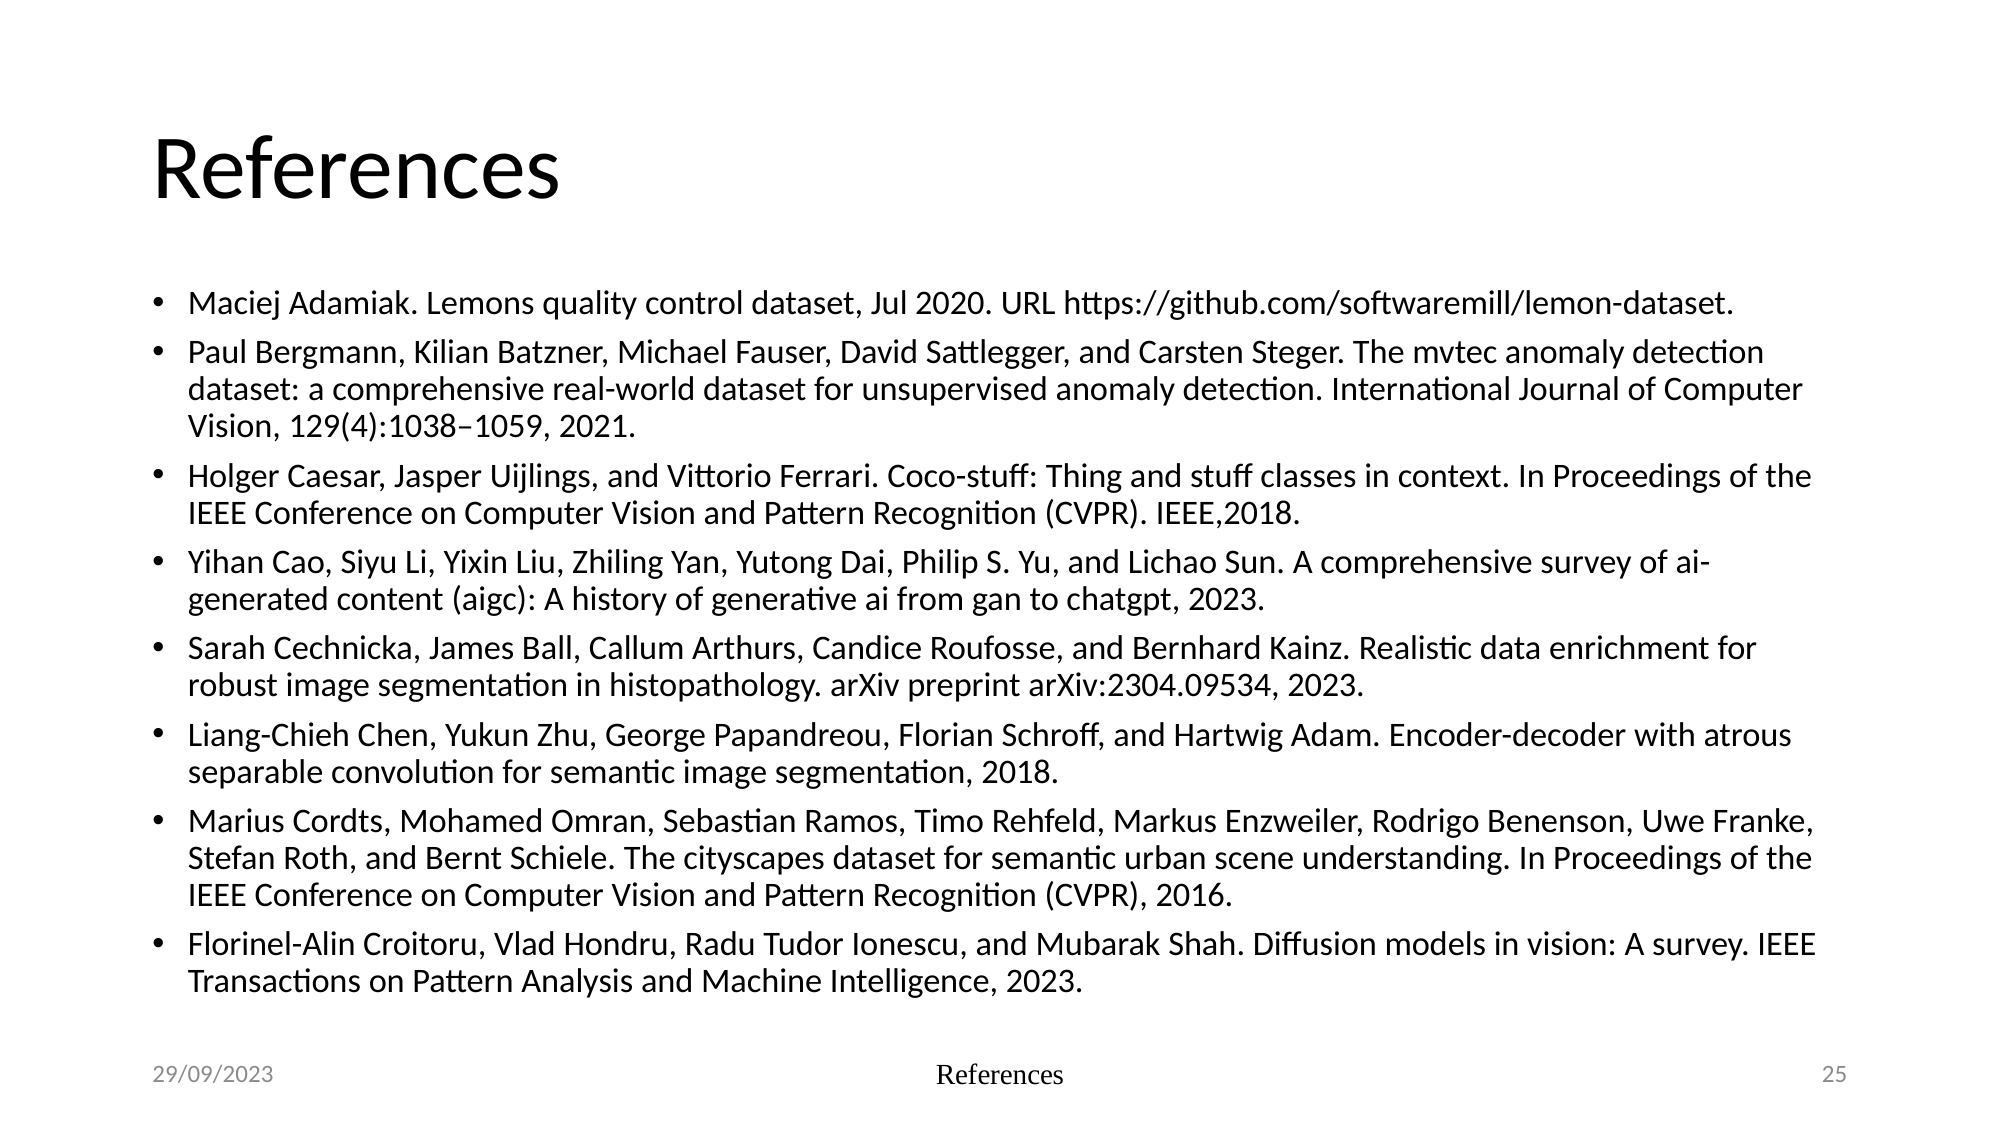

# References
Maciej Adamiak. Lemons quality control dataset, Jul 2020. URL https://github.com/softwaremill/lemon-dataset.
Paul Bergmann, Kilian Batzner, Michael Fauser, David Sattlegger, and Carsten Steger. The mvtec anomaly detection dataset: a comprehensive real-world dataset for unsupervised anomaly detection. International Journal of Computer Vision, 129(4):1038–1059, 2021.
Holger Caesar, Jasper Uijlings, and Vittorio Ferrari. Coco-stuff: Thing and stuff classes in context. In Proceedings of the IEEE Conference on Computer Vision and Pattern Recognition (CVPR). IEEE,2018.
Yihan Cao, Siyu Li, Yixin Liu, Zhiling Yan, Yutong Dai, Philip S. Yu, and Lichao Sun. A comprehensive survey of ai-generated content (aigc): A history of generative ai from gan to chatgpt, 2023.
Sarah Cechnicka, James Ball, Callum Arthurs, Candice Roufosse, and Bernhard Kainz. Realistic data enrichment for robust image segmentation in histopathology. arXiv preprint arXiv:2304.09534, 2023.
Liang-Chieh Chen, Yukun Zhu, George Papandreou, Florian Schroff, and Hartwig Adam. Encoder-decoder with atrous separable convolution for semantic image segmentation, 2018.
Marius Cordts, Mohamed Omran, Sebastian Ramos, Timo Rehfeld, Markus Enzweiler, Rodrigo Benenson, Uwe Franke, Stefan Roth, and Bernt Schiele. The cityscapes dataset for semantic urban scene understanding. In Proceedings of the IEEE Conference on Computer Vision and Pattern Recognition (CVPR), 2016.
Florinel-Alin Croitoru, Vlad Hondru, Radu Tudor Ionescu, and Mubarak Shah. Diffusion models in vision: A survey. IEEE Transactions on Pattern Analysis and Machine Intelligence, 2023.

29/09/2023
References
25